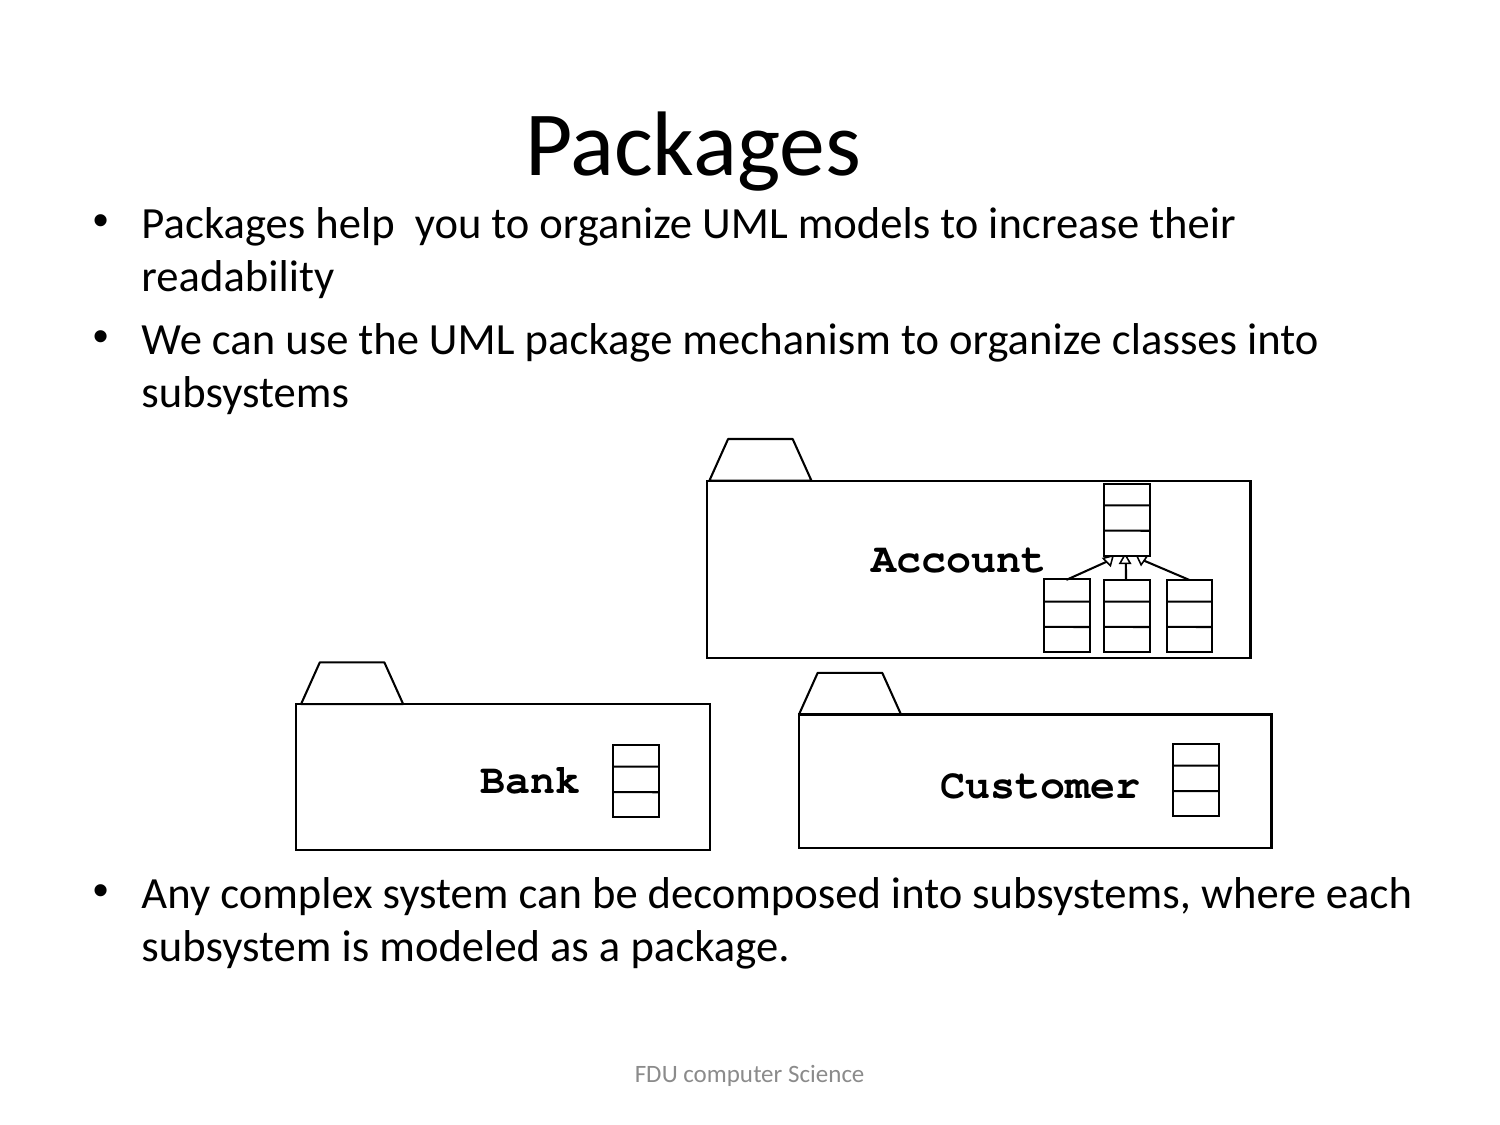

# Packages
Packages help  you to organize UML models to increase their readability
We can use the UML package mechanism to organize classes into subsystems

Any complex system can be decomposed into subsystems, where each subsystem is modeled as a package.

Account

Bank

Customer
FDU computer Science